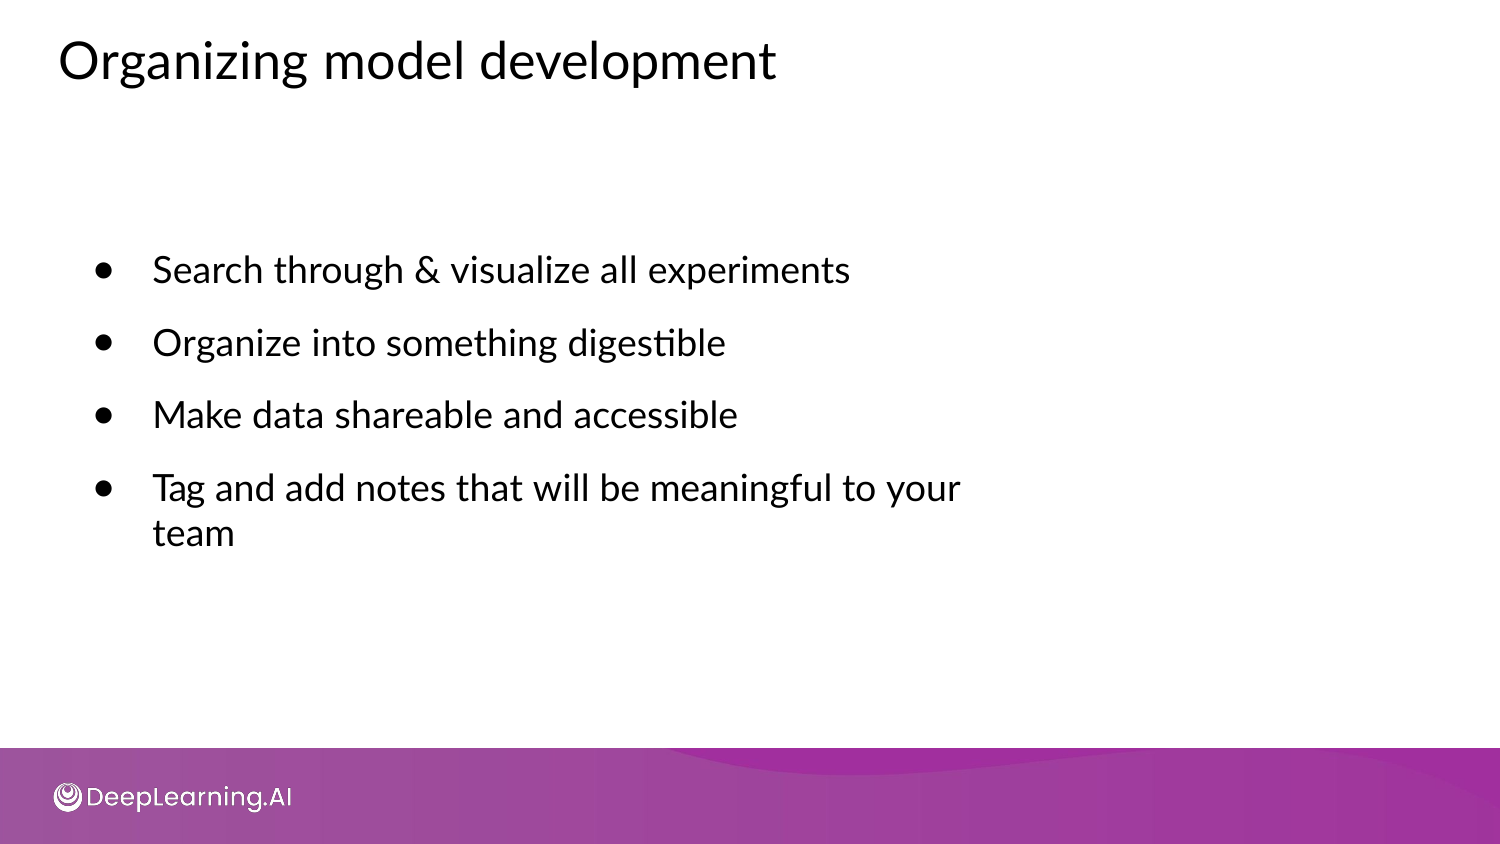

# Organizing model development
Search through & visualize all experiments
Organize into something digestible
Make data shareable and accessible
Tag and add notes that will be meaningful to your team